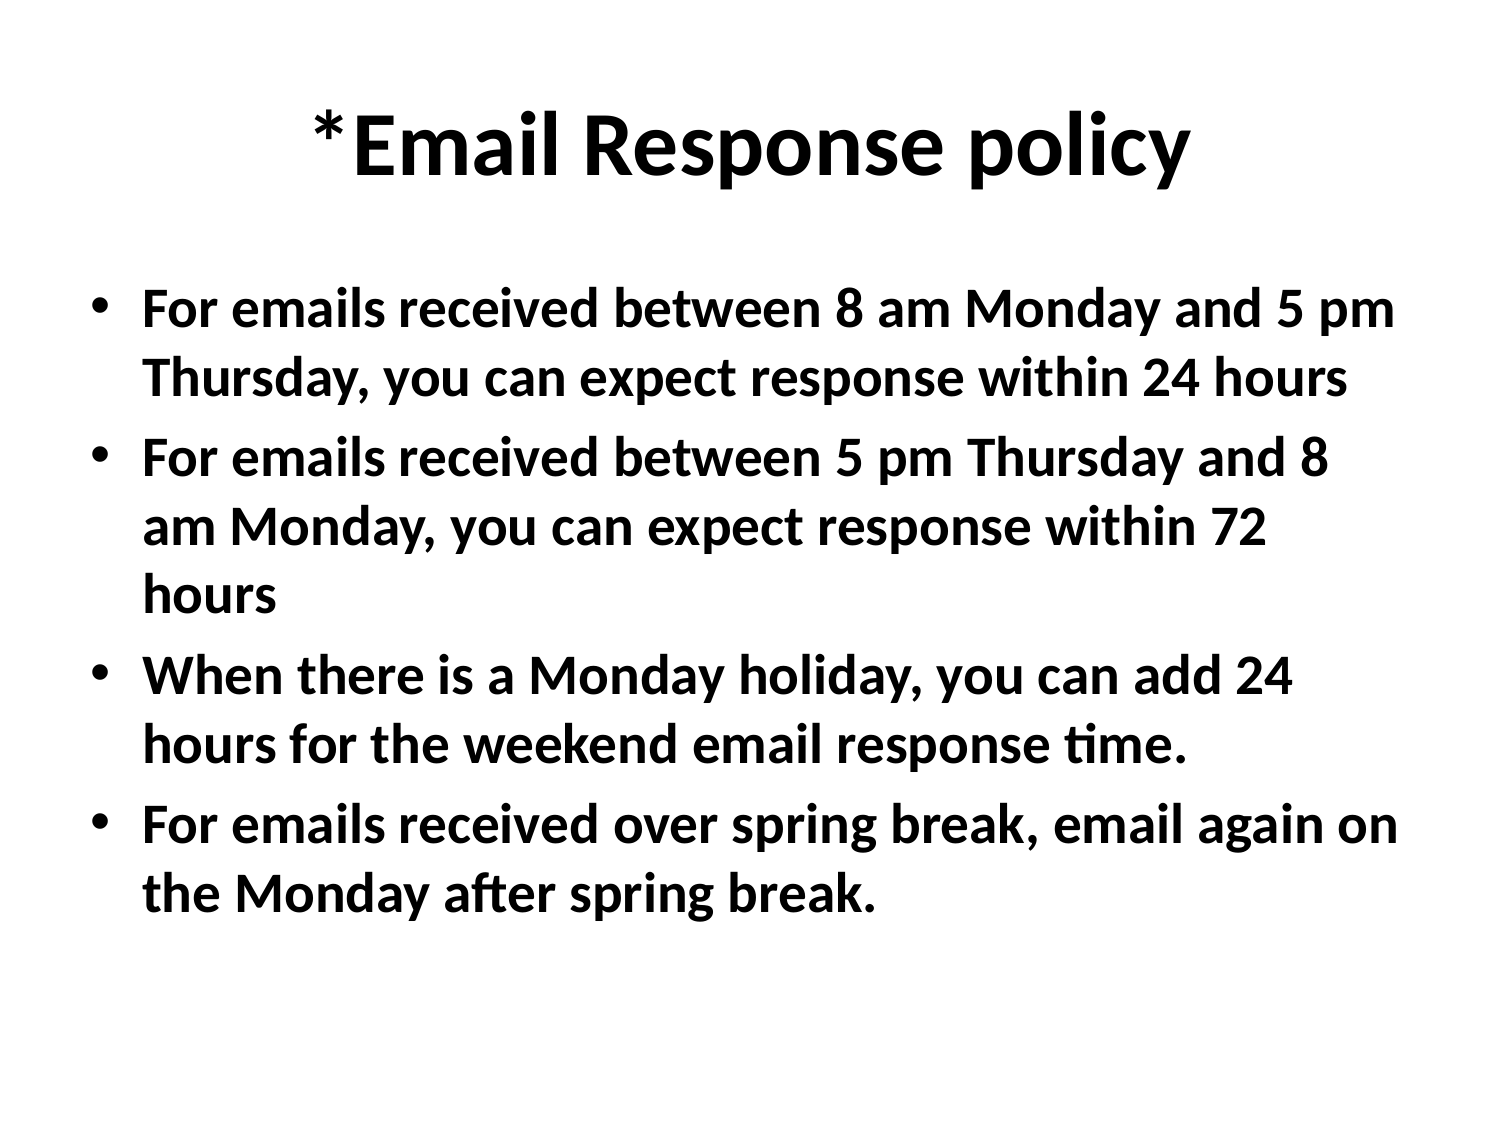

# *Email Response policy
For emails received between 8 am Monday and 5 pm Thursday, you can expect response within 24 hours
For emails received between 5 pm Thursday and 8 am Monday, you can expect response within 72 hours
When there is a Monday holiday, you can add 24 hours for the weekend email response time.
For emails received over spring break, email again on the Monday after spring break.